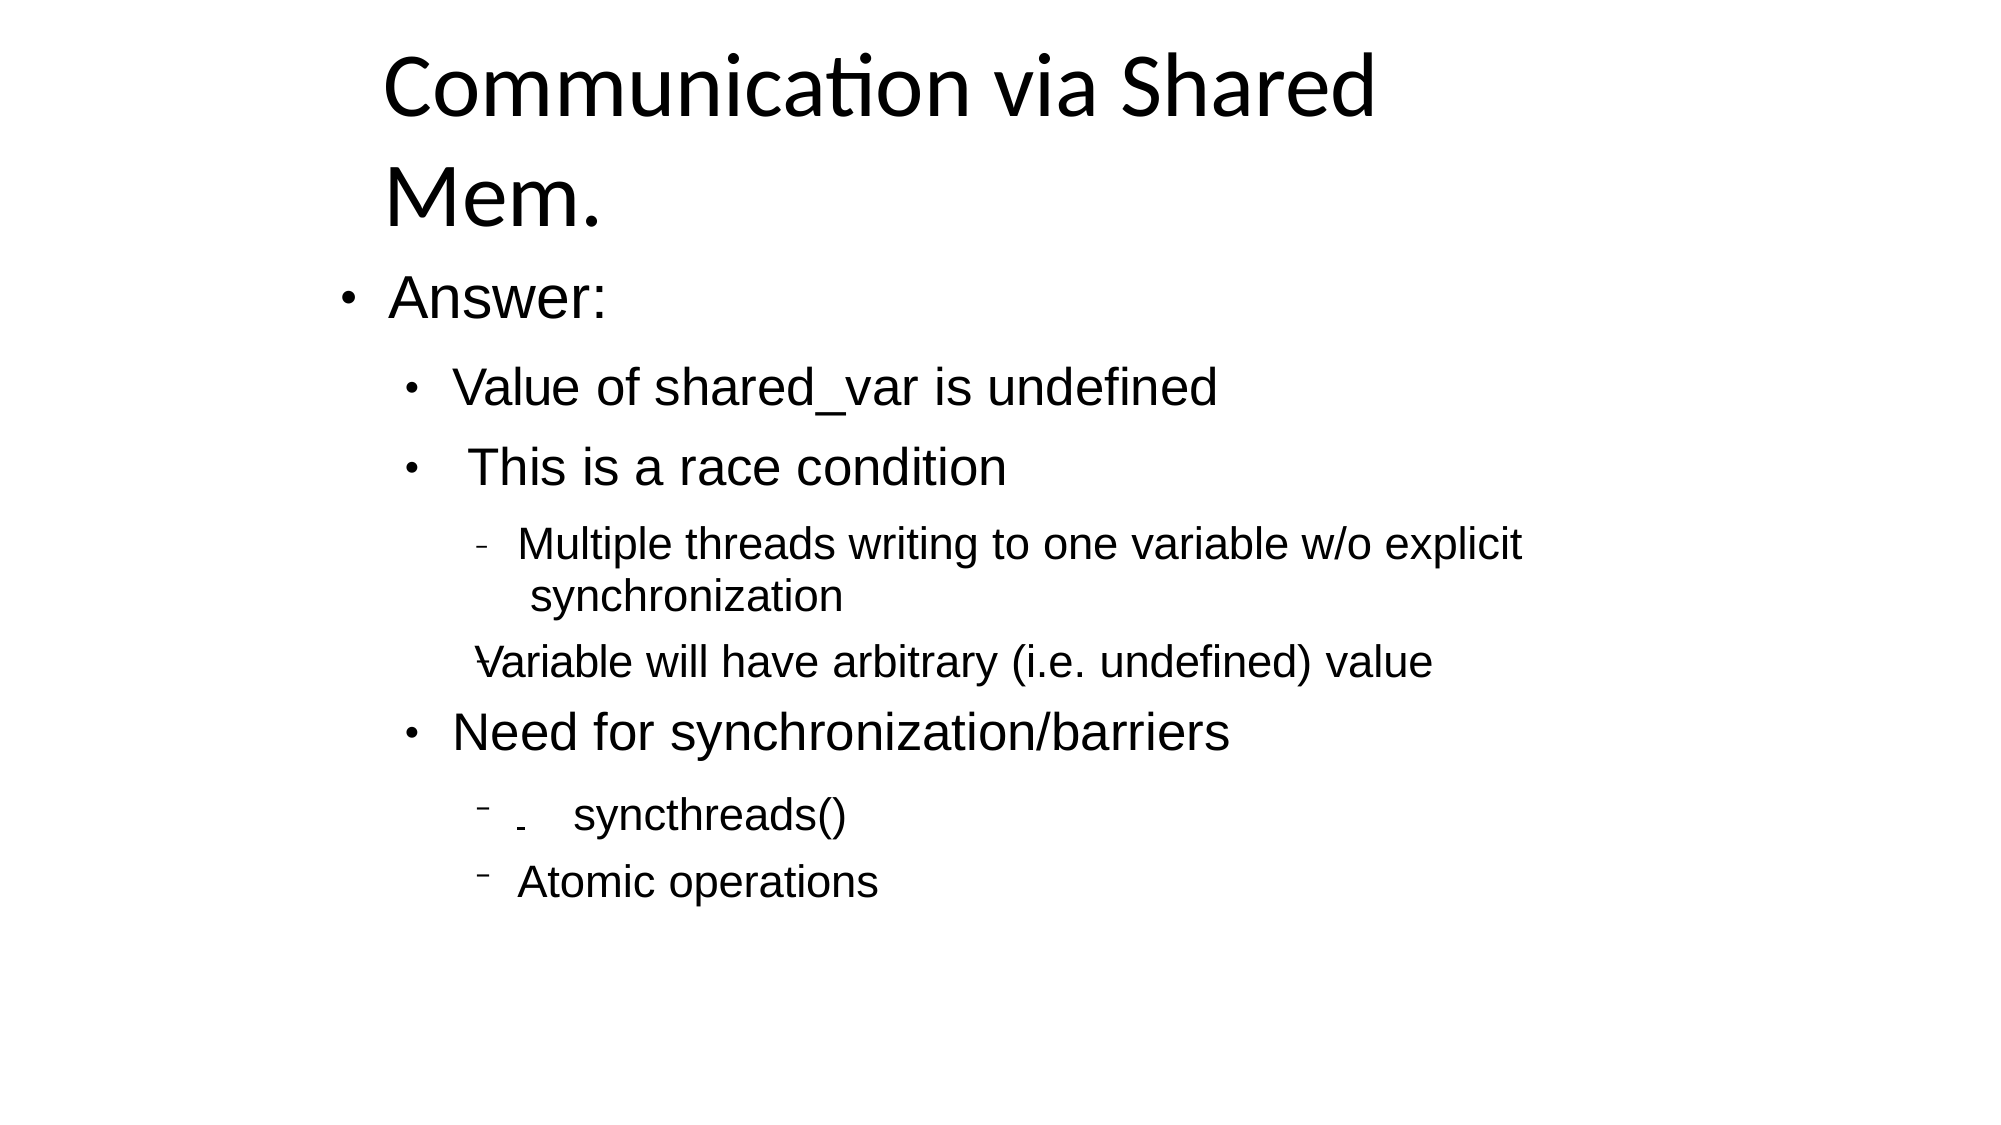

# Communication via Shared Mem.
Answer:
●
Value of shared_var is undefined  This is a race condition
●
●
–	Multiple threads writing to one variable w/o explicit  synchronization
Variable will have arbitrary (i.e. undefined) value
–
Need for synchronization/barriers
●
 	syncthreads()
Atomic operations
–
–